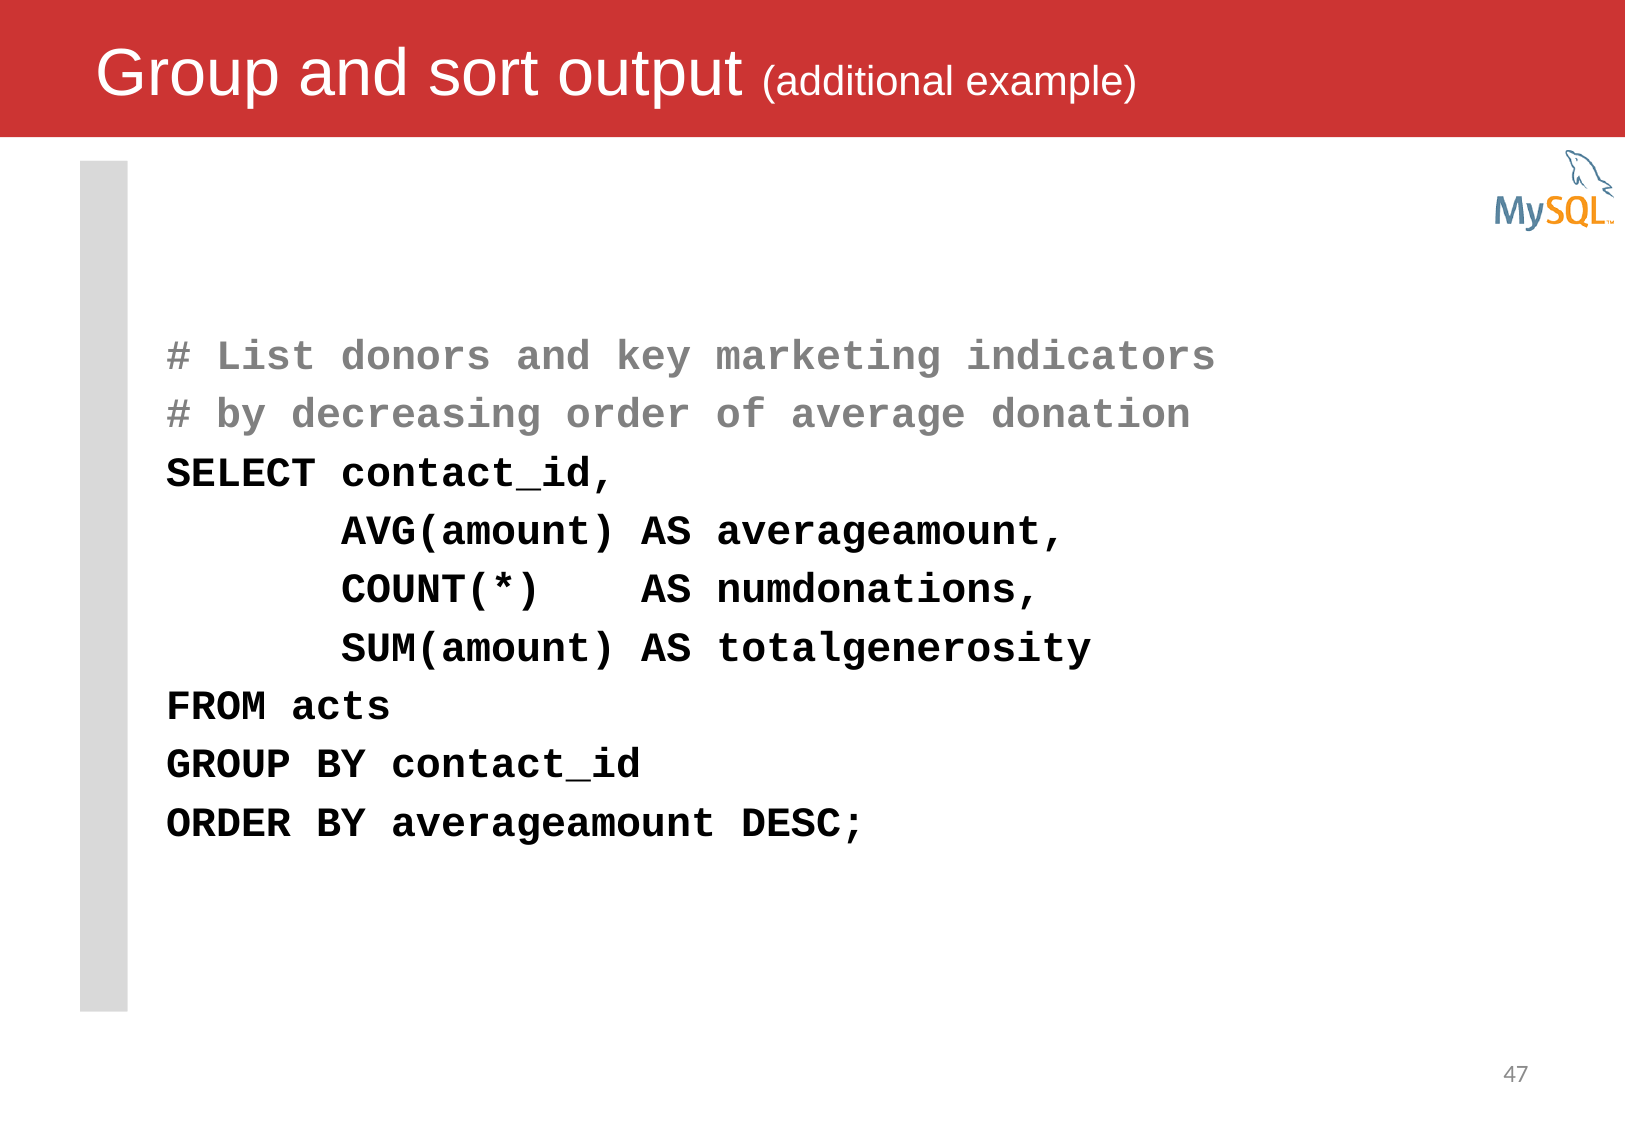

# Group and sort output (additional example)
# List donors and key marketing indicators
# by decreasing order of average donation
SELECT contact_id,
       AVG(amount) AS averageamount,
       COUNT(*)    AS numdonations,
       SUM(amount) AS totalgenerosity
FROM acts
GROUP BY contact_id
ORDER BY averageamount DESC;
47